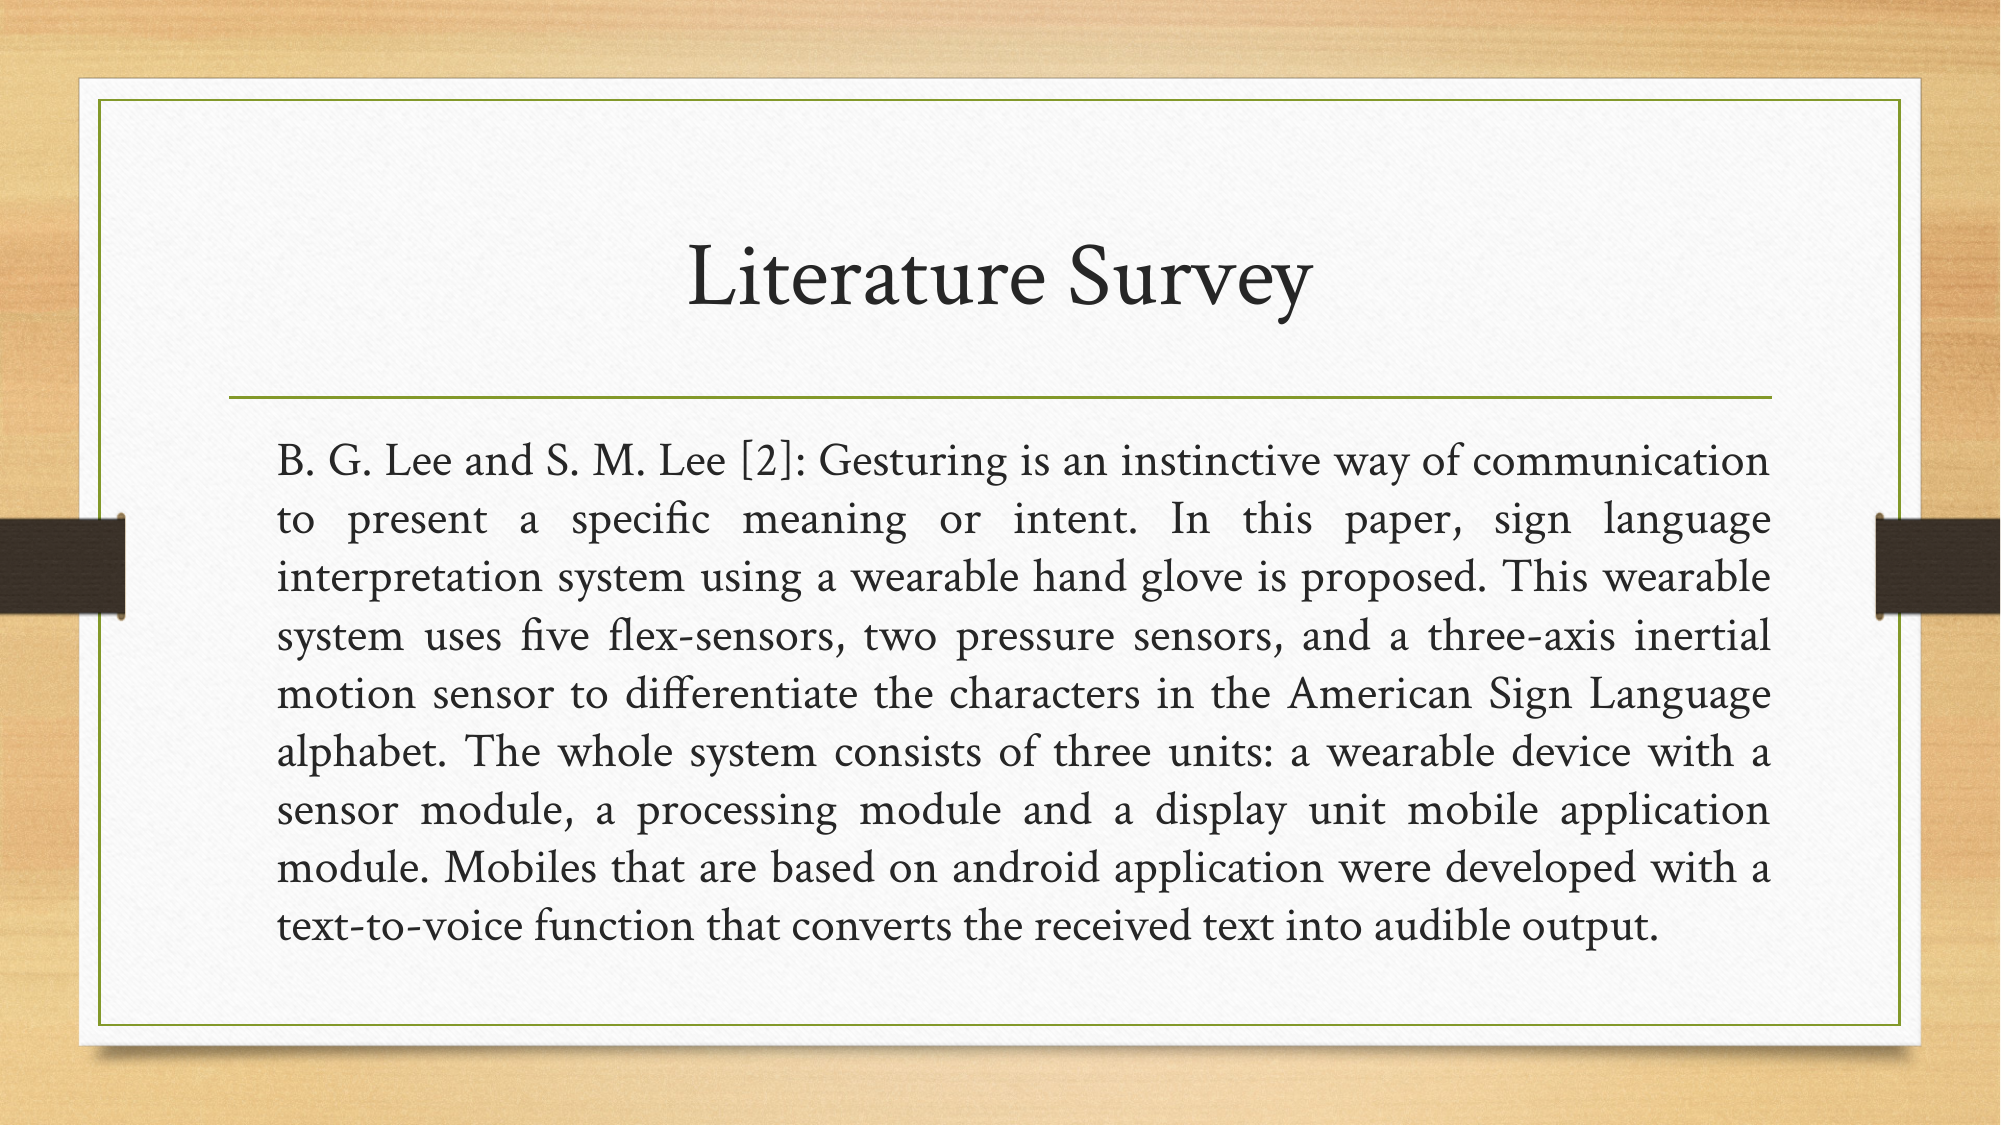

# Literature Survey
    B. G. Lee and S. M. Lee [2]: Gesturing is an instinctive way of communication to present a specific meaning or intent. In this paper, sign language interpretation system using a wearable hand glove is proposed. This wearable system uses five flex-sensors, two pressure sensors, and a three-axis inertial motion sensor to differentiate the characters in the American Sign Language alphabet. The whole system consists of three units: a wearable device with a sensor module, a processing module and a display unit mobile application module. Mobiles that are based on android application were developed with a text-to-voice function that converts the received text into audible output.